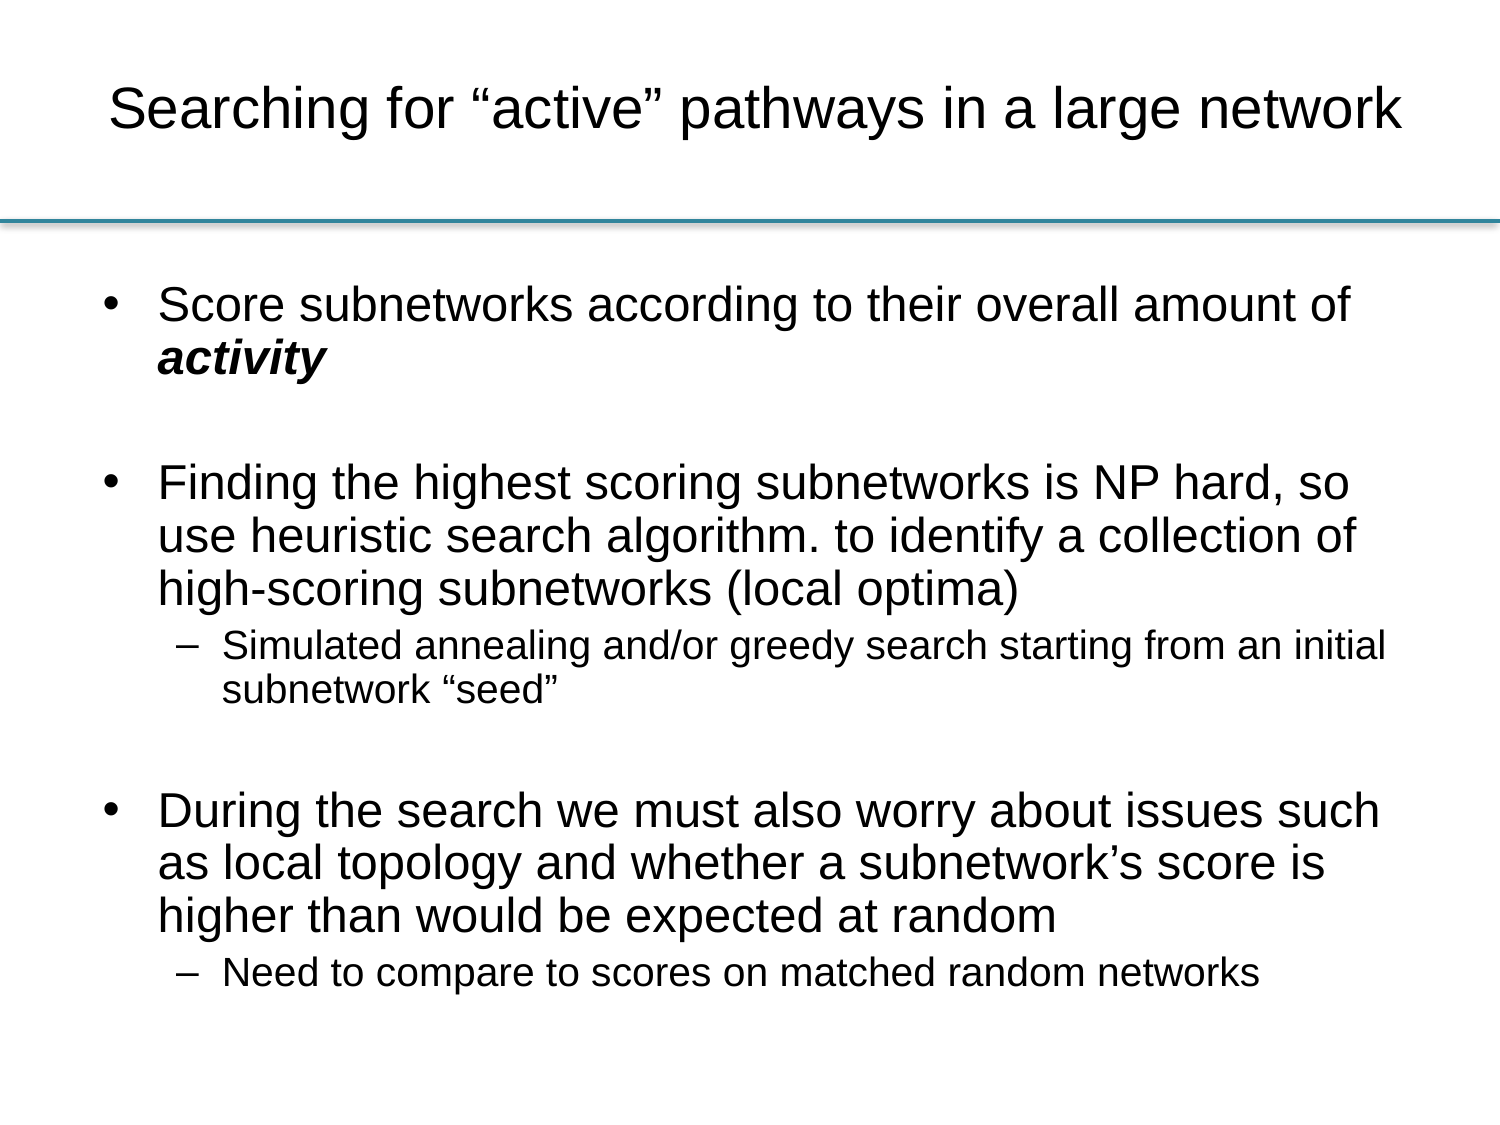

# Searching for “active” pathways in a large network
Score subnetworks according to their overall amount of activity

Finding the highest scoring subnetworks is NP hard, so use heuristic search algorithm. to identify a collection of high-scoring subnetworks (local optima)
Simulated annealing and/or greedy search starting from an initial subnetwork “seed”

During the search we must also worry about issues such as local topology and whether a subnetwork’s score is higher than would be expected at random
Need to compare to scores on matched random networks